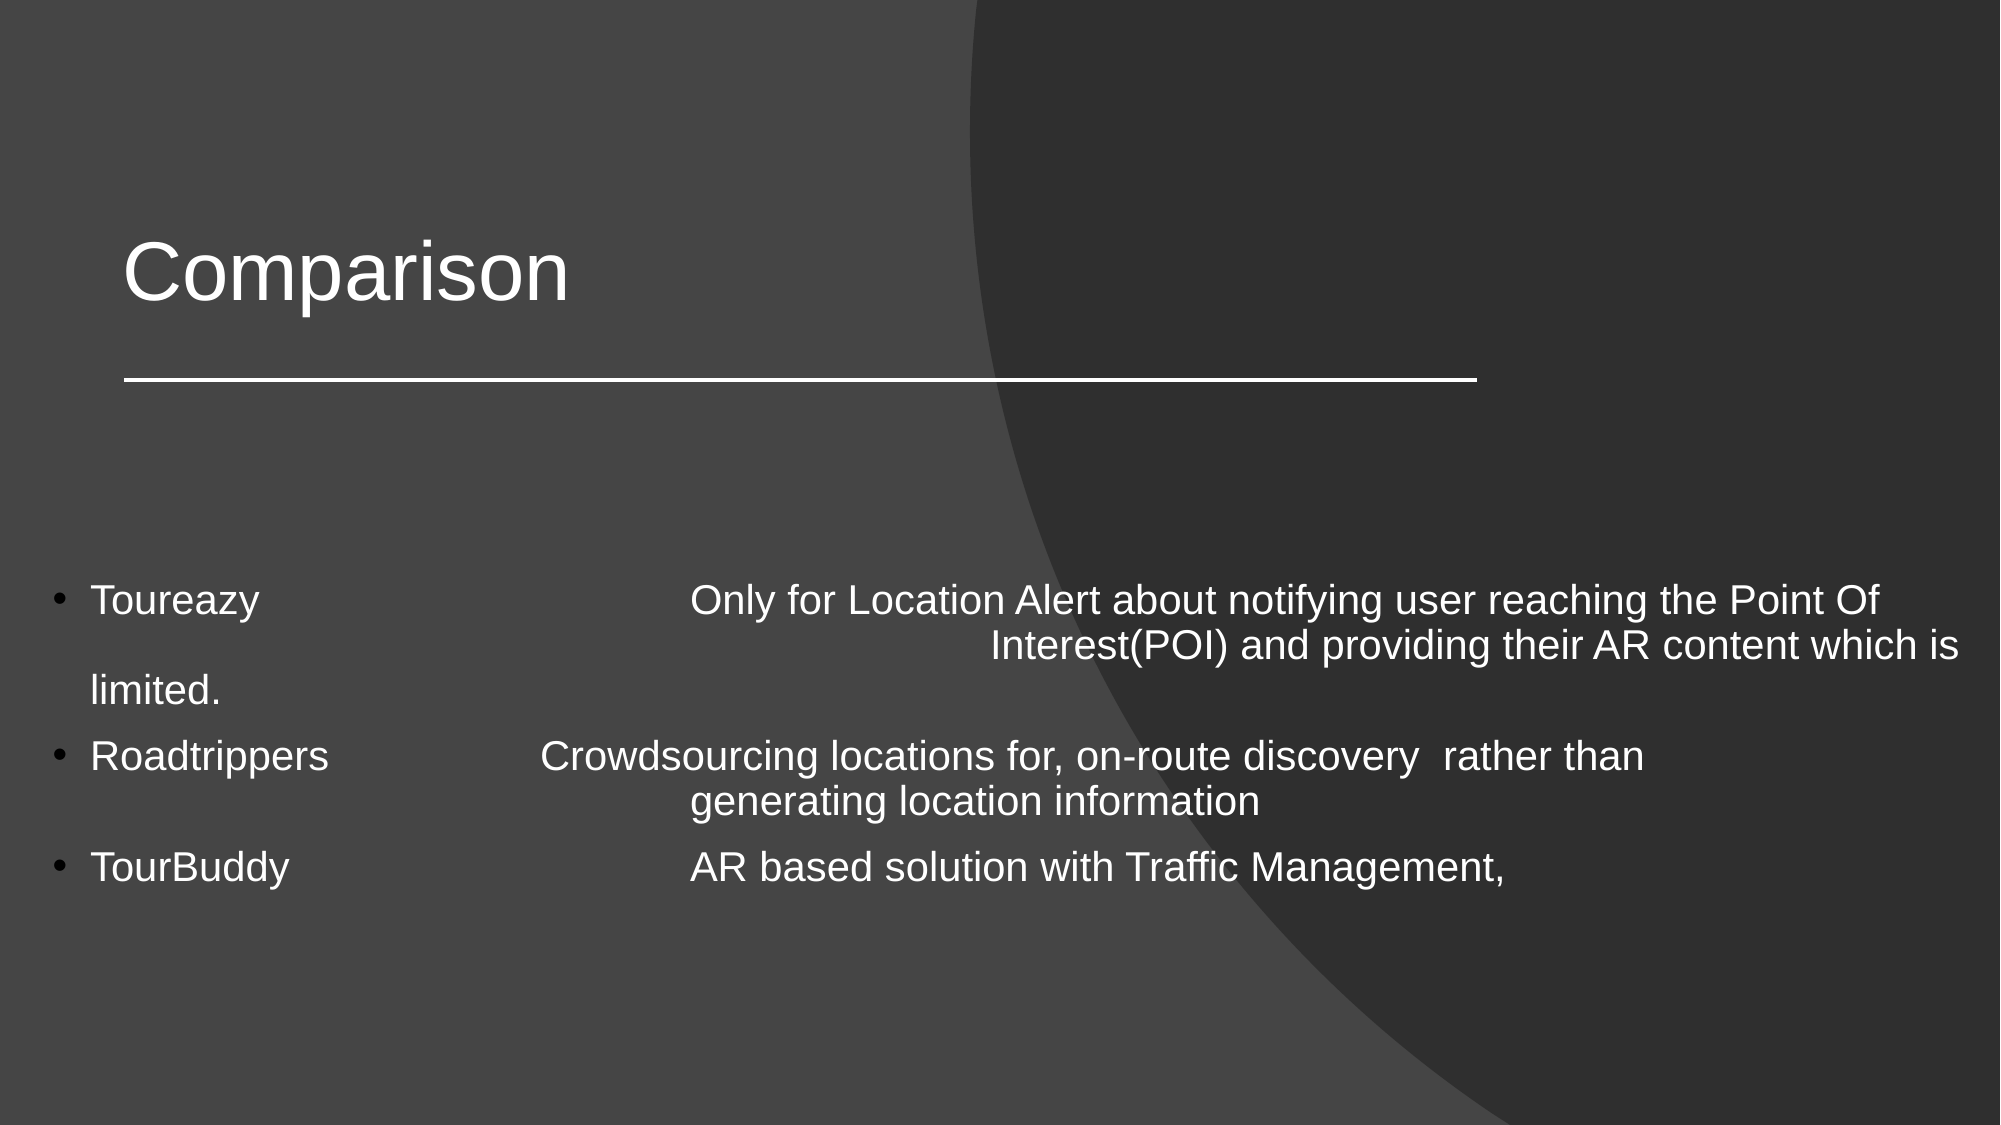

# Comparison

Toureazy			Only for Location Alert about notifying user reaching the Point Of 			      			Interest(POI) and providing their AR content which is limited.
Roadtrippers	     	Crowdsourcing locations for, on-route discovery  rather than						generating location information
TourBuddy			AR based solution with Traffic Management,